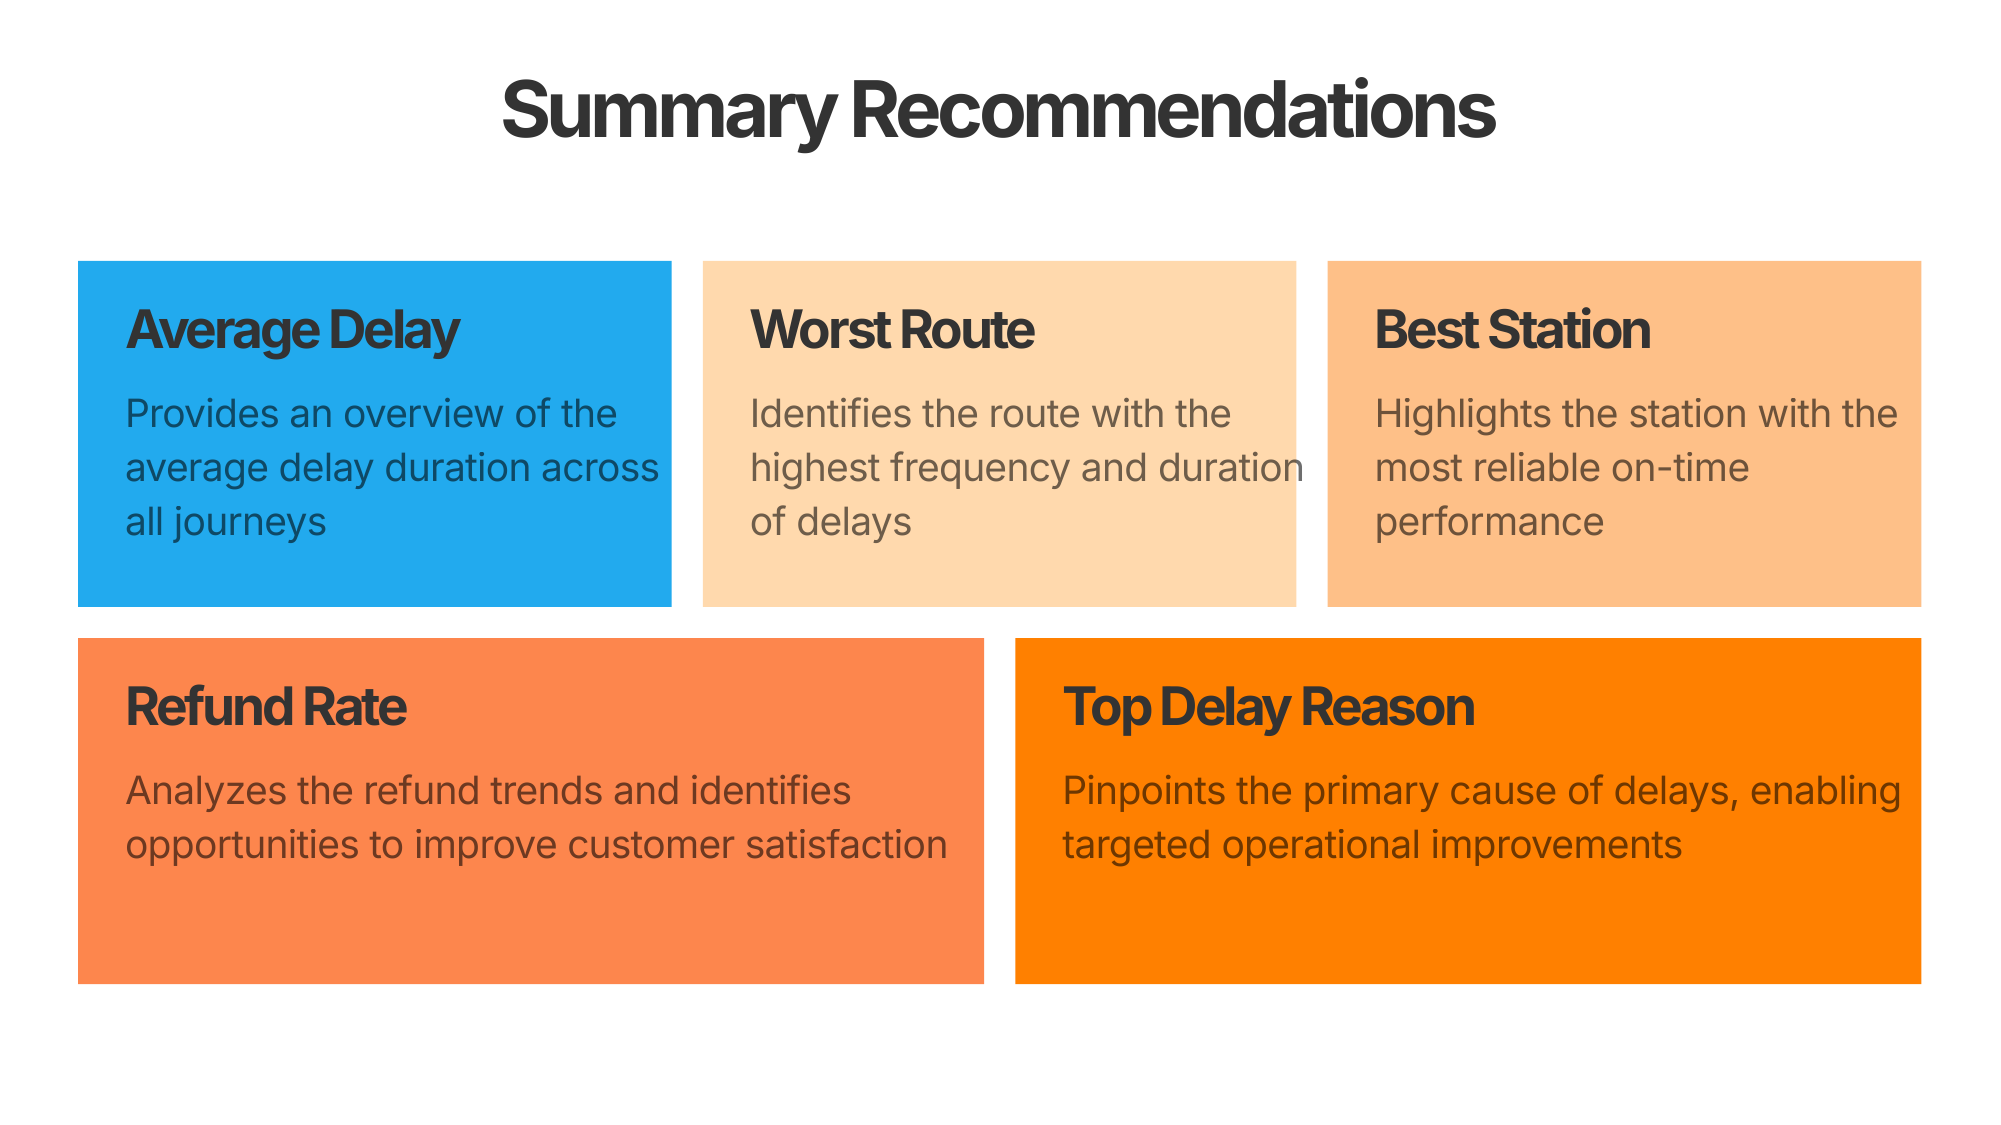

Summary Recommendations

Average Delay
Worst Route
Best Station
Provides an overview of the average delay duration across all journeys
Identifies the route with the highest frequency and duration of delays
Highlights the station with the most reliable on-time performance

Refund Rate
Top Delay Reason
Analyzes the refund trends and identifies opportunities to improve customer satisfaction
Pinpoints the primary cause of delays, enabling targeted operational improvements

32